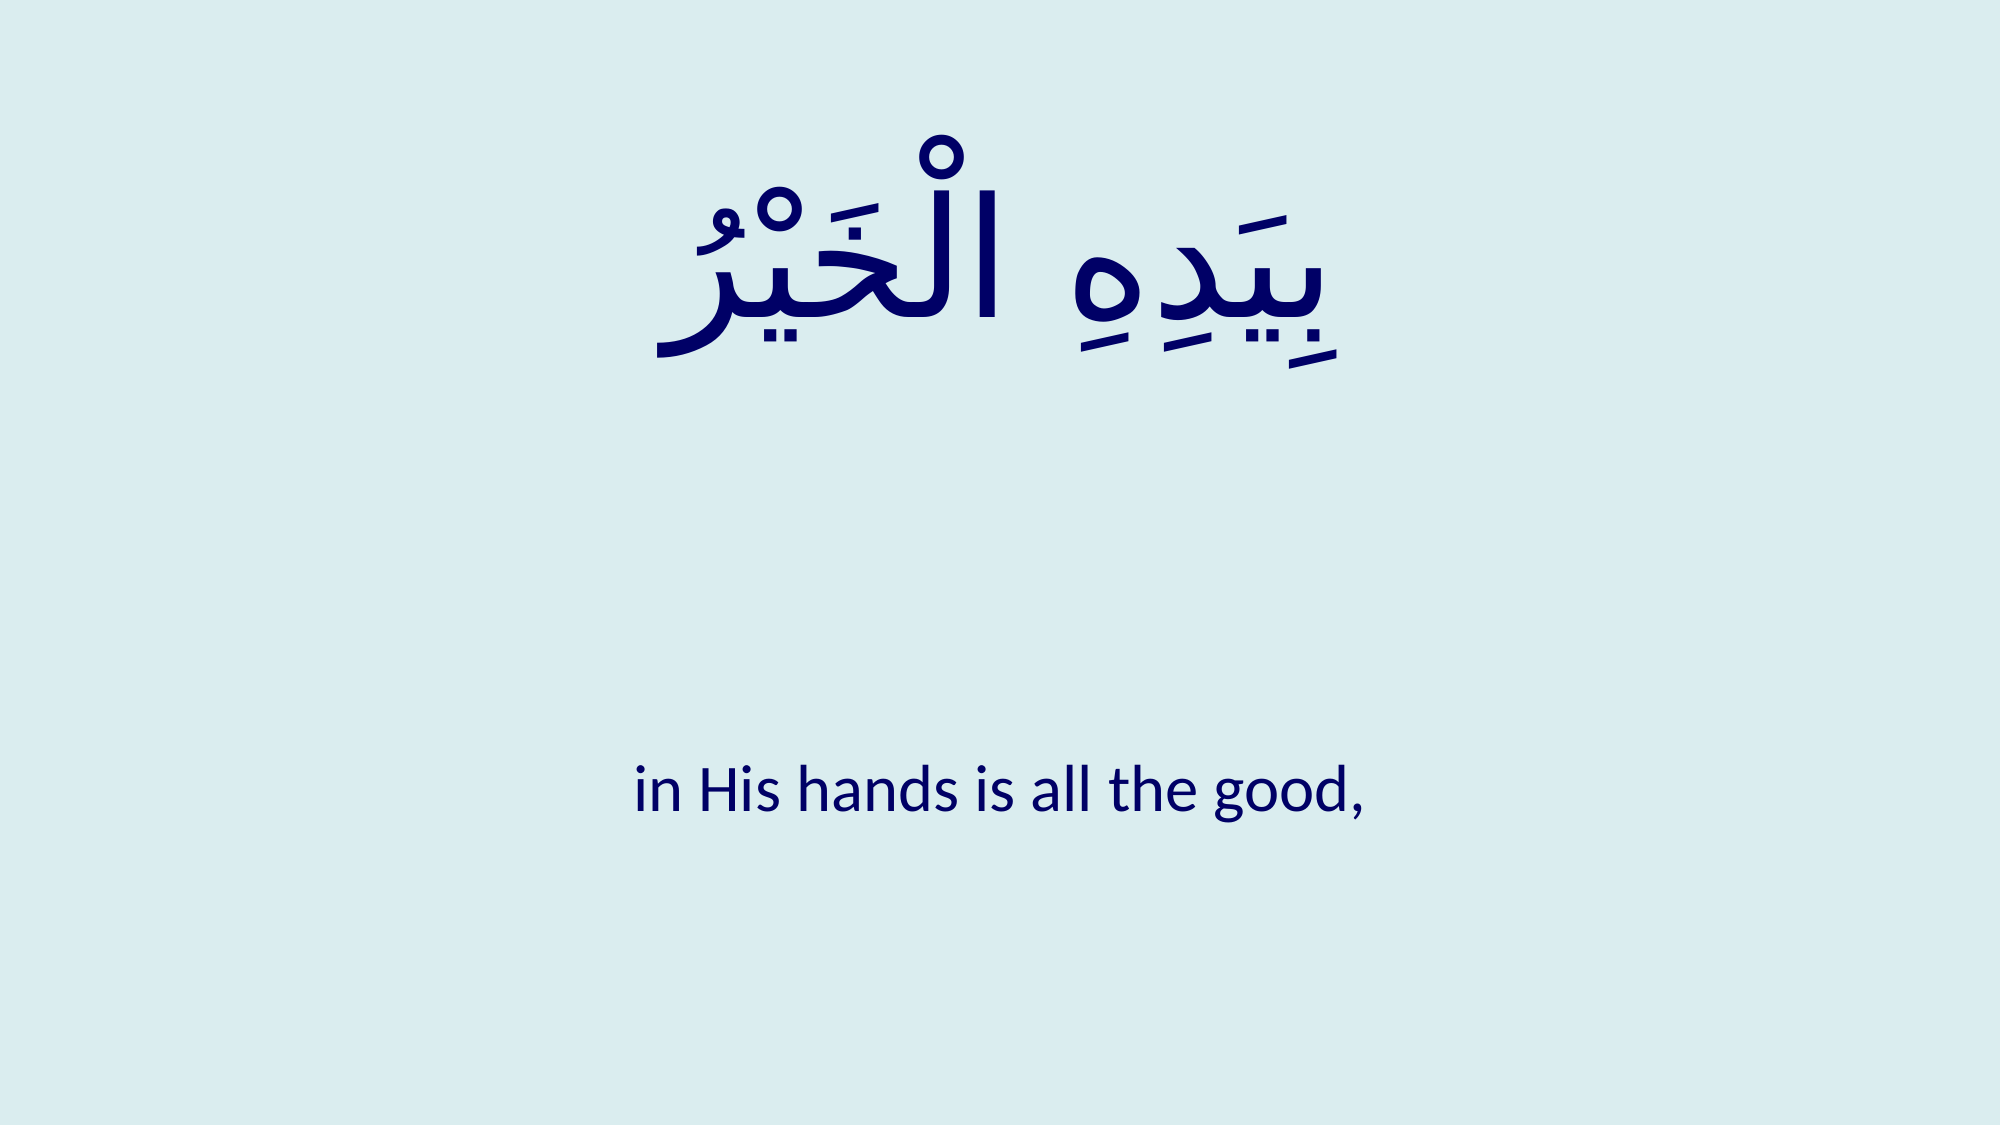

# بِيَدِهِ الْخَيْرُ
in His hands is all the good,